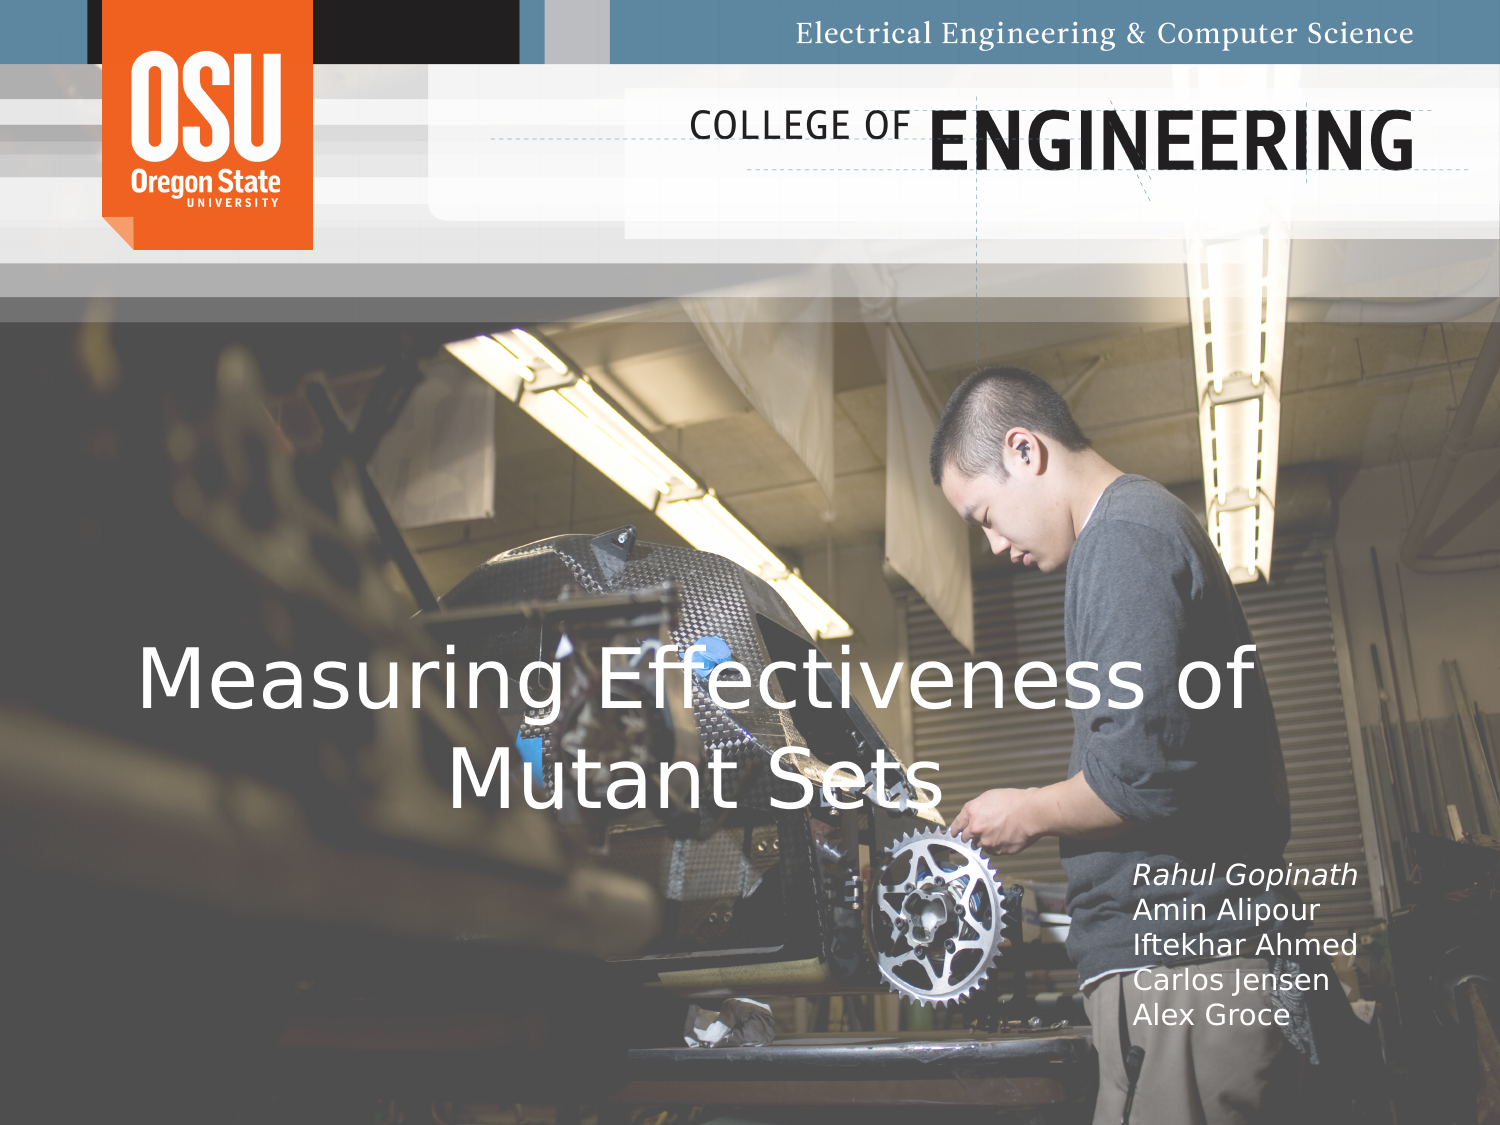

# Measuring Effectiveness of Mutant Sets
Rahul Gopinath
Amin Alipour
Iftekhar Ahmed
Carlos Jensen
Alex Groce